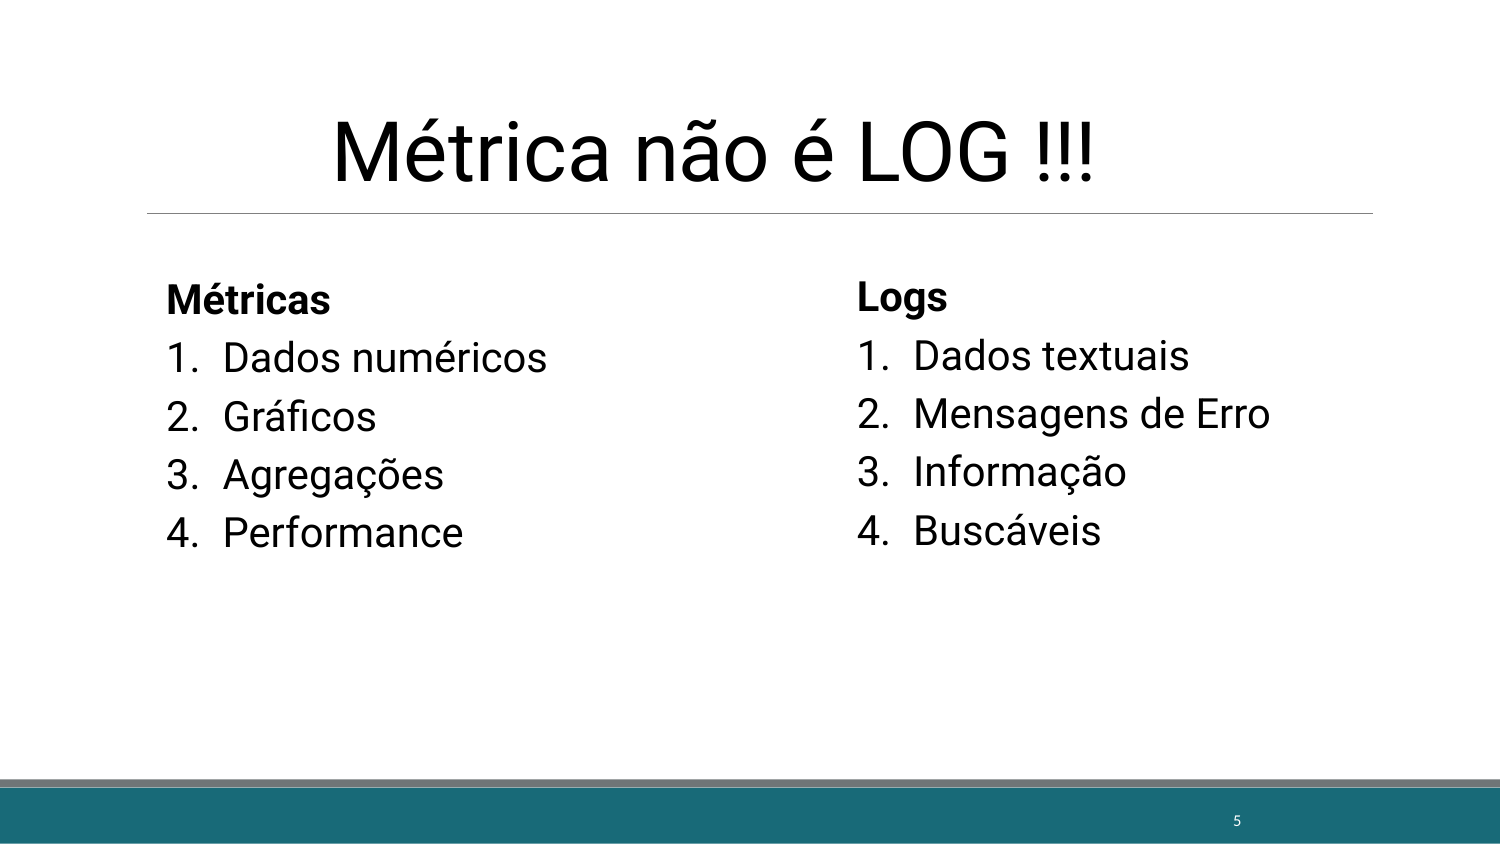

Métrica não é LOG !!!
Logs
Dados textuais
Mensagens de Erro
Informação
Buscáveis
Métricas
Dados numéricos
Gráficos
Agregações
Performance
5